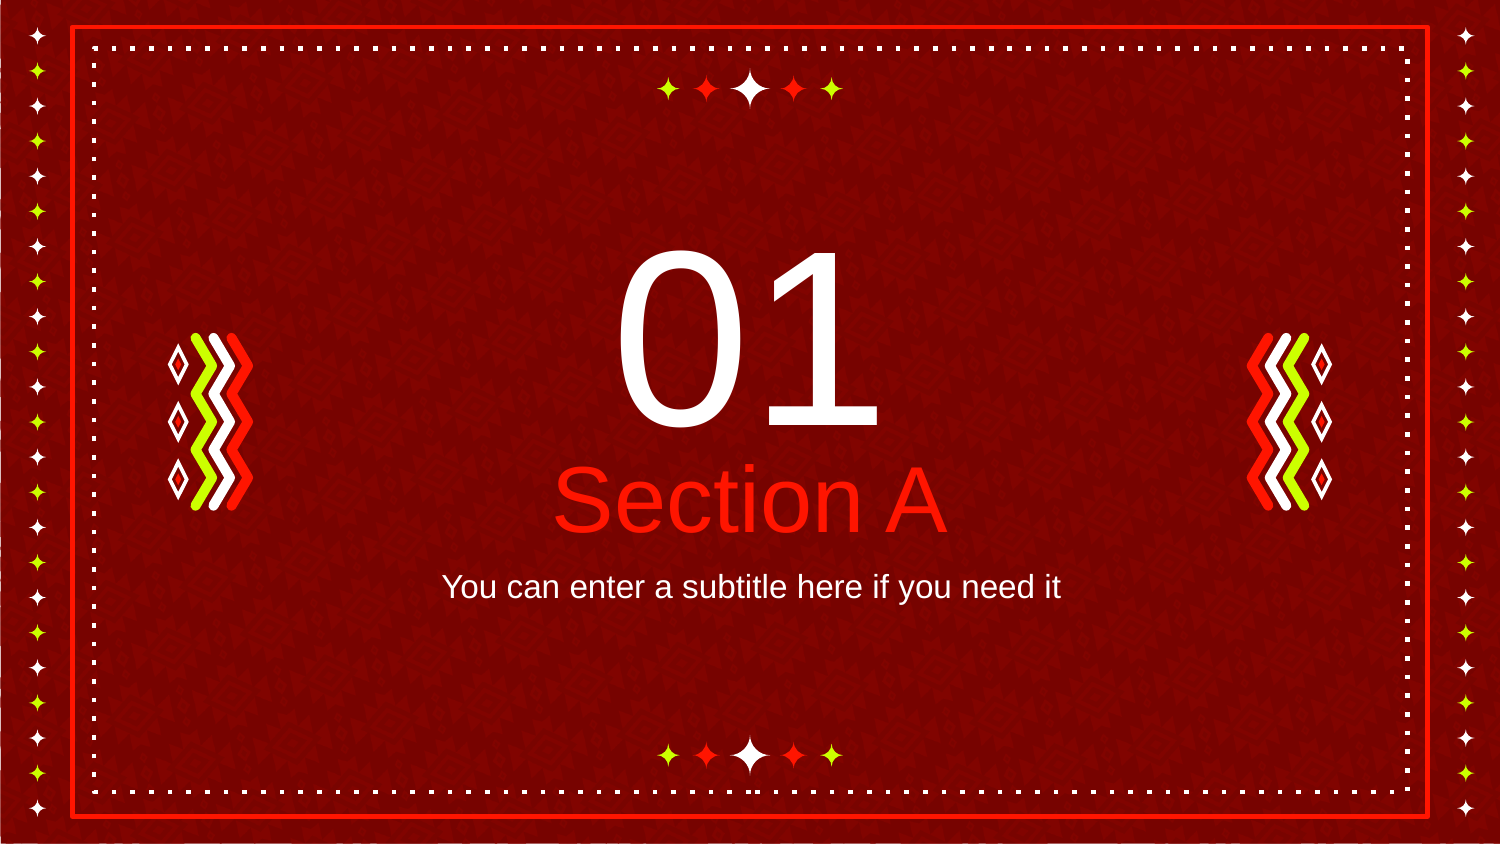

01
# Section A
You can enter a subtitle here if you need it